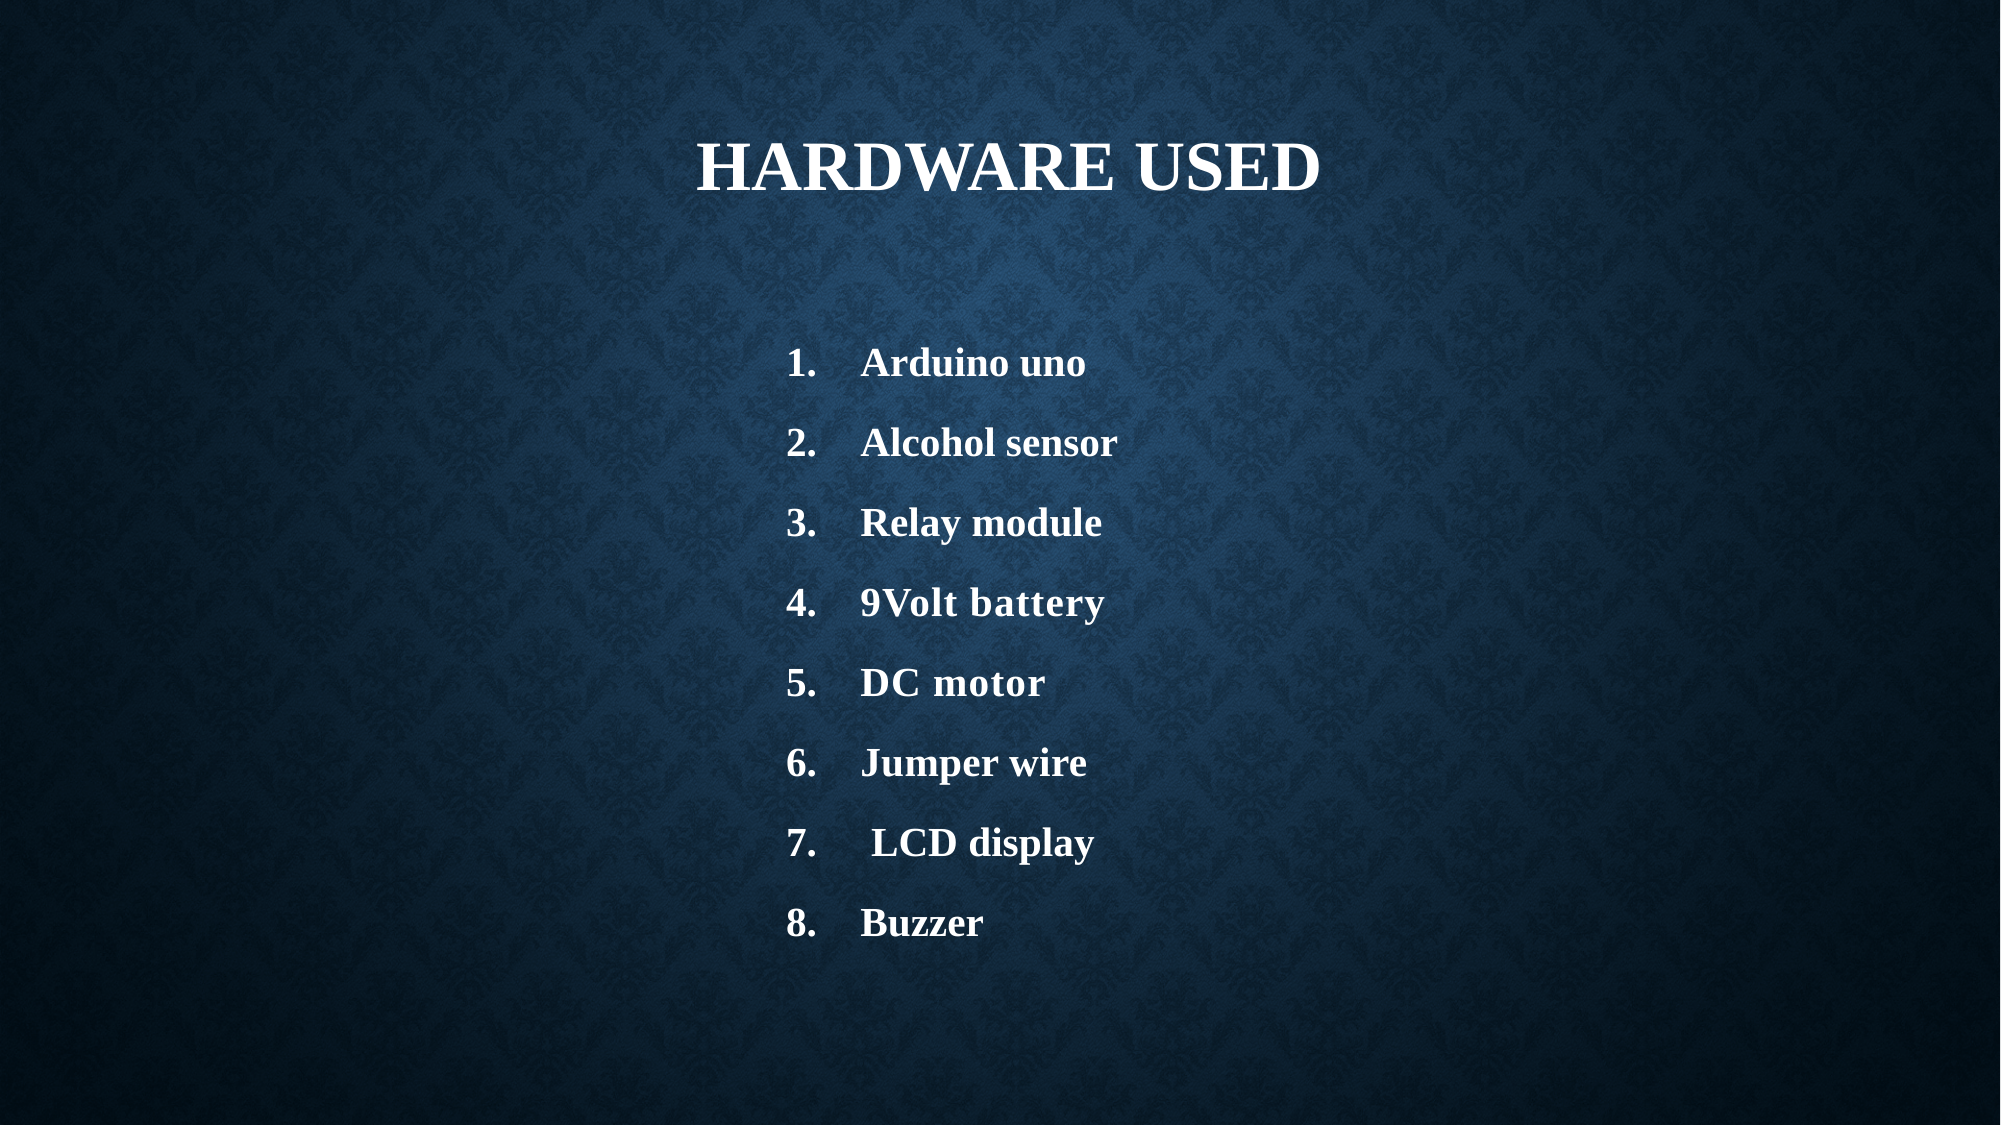

# hardware used
Arduino uno
Alcohol sensor
Relay module
9Volt battery
DC motor
Jumper wire
 LCD display
Buzzer